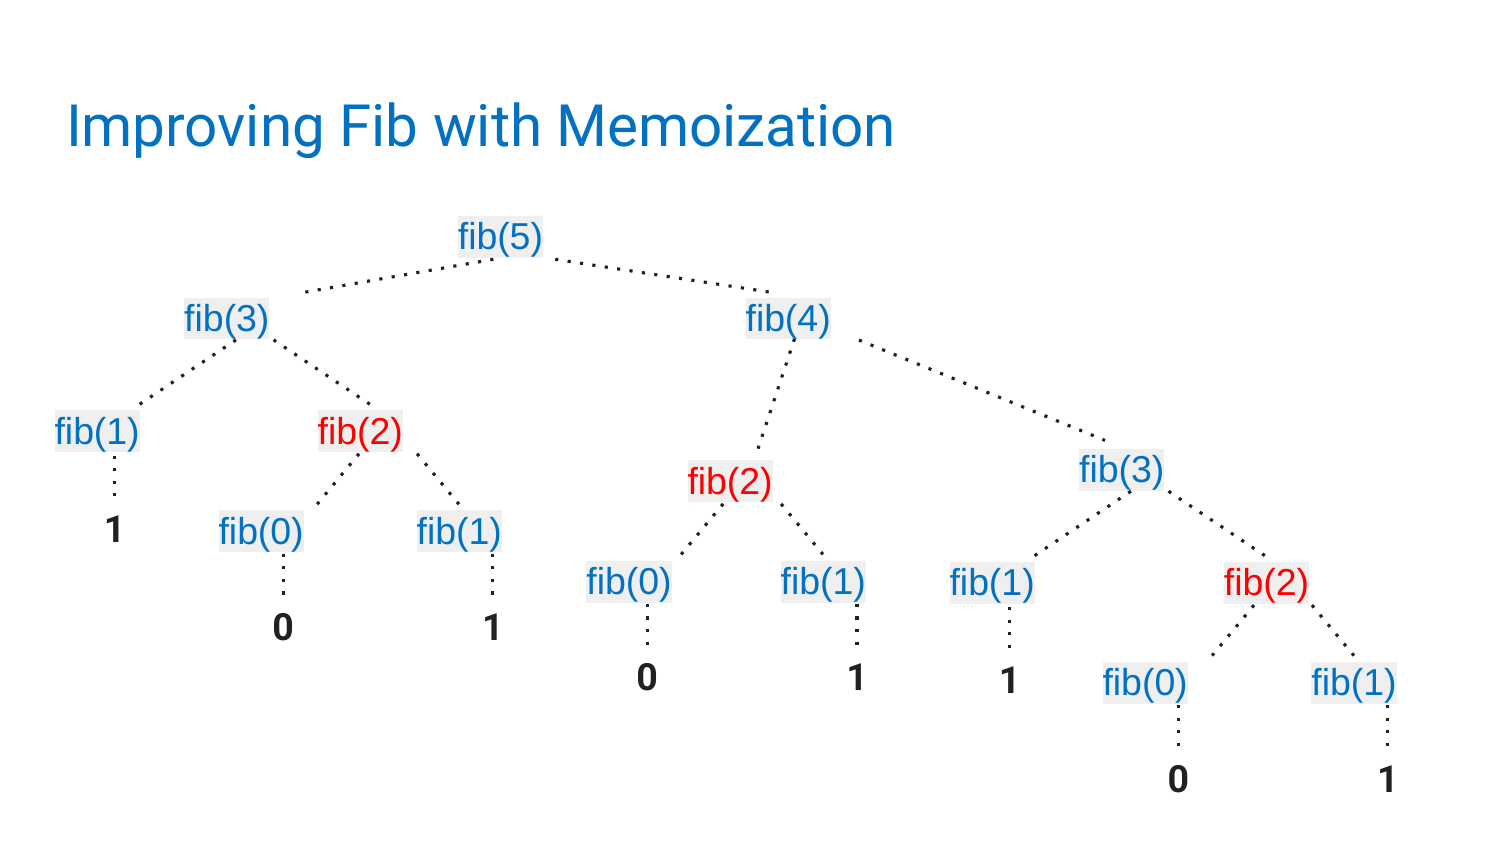

# Improving Fib with Memoization
fib(5)
fib(3)
fib(4)
fib(3)
fib(2)
fib(0)
fib(1)
fib(1)
fib(2)
0
1
1
fib(0)
fib(1)
0
1
fib(1)
fib(2)
1
fib(0)
fib(1)
0
1